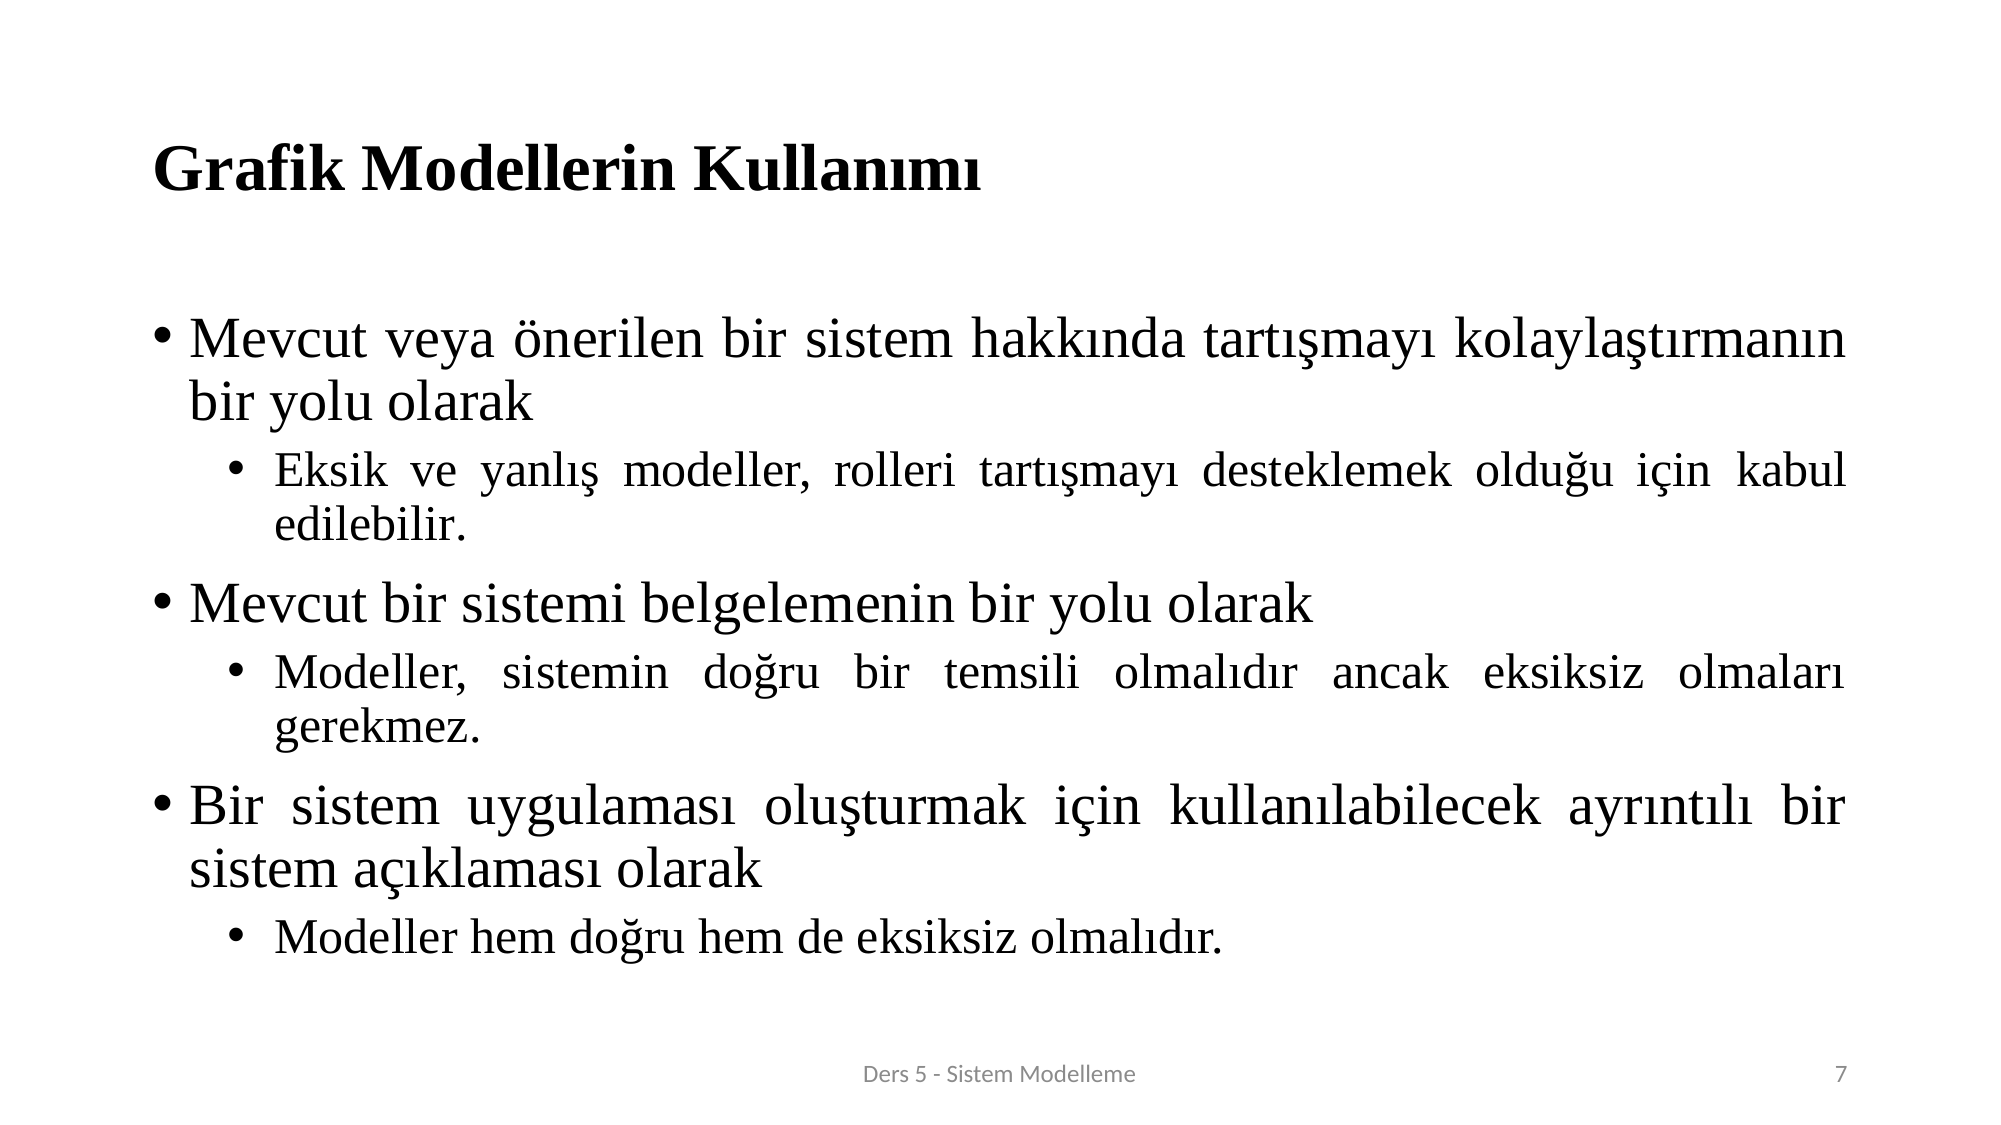

# Grafik Modellerin Kullanımı
Mevcut veya önerilen bir sistem hakkında tartışmayı kolaylaştırmanın bir yolu olarak
Eksik ve yanlış modeller, rolleri tartışmayı desteklemek olduğu için kabul edilebilir.
Mevcut bir sistemi belgelemenin bir yolu olarak
Modeller, sistemin doğru bir temsili olmalıdır ancak eksiksiz olmaları gerekmez.
Bir sistem uygulaması oluşturmak için kullanılabilecek ayrıntılı bir sistem açıklaması olarak
Modeller hem doğru hem de eksiksiz olmalıdır.
Ders 5 - Sistem Modelleme
7